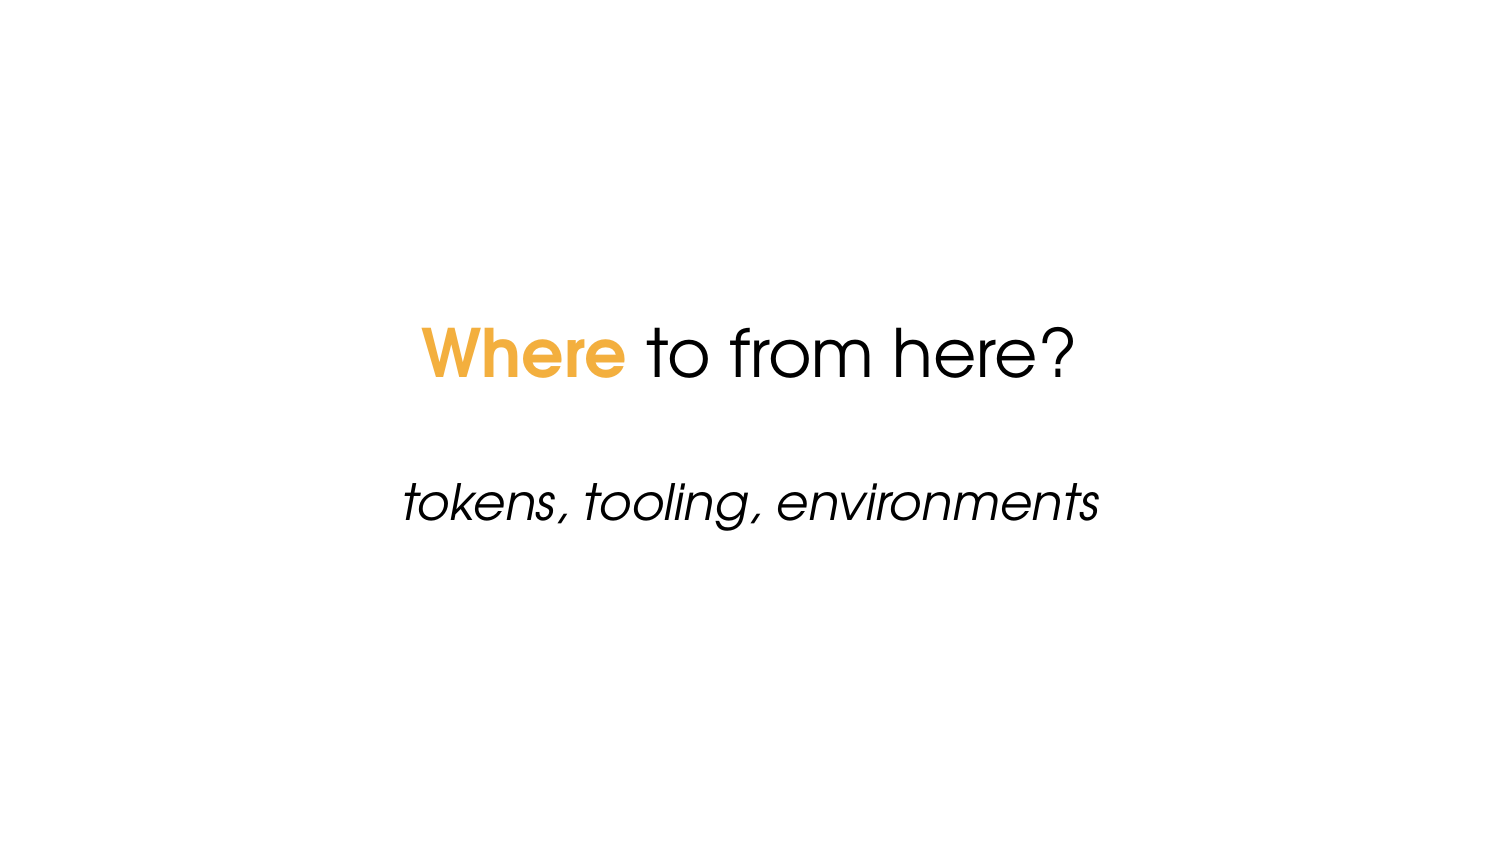

Where to from here?

tokens, tooling, environments